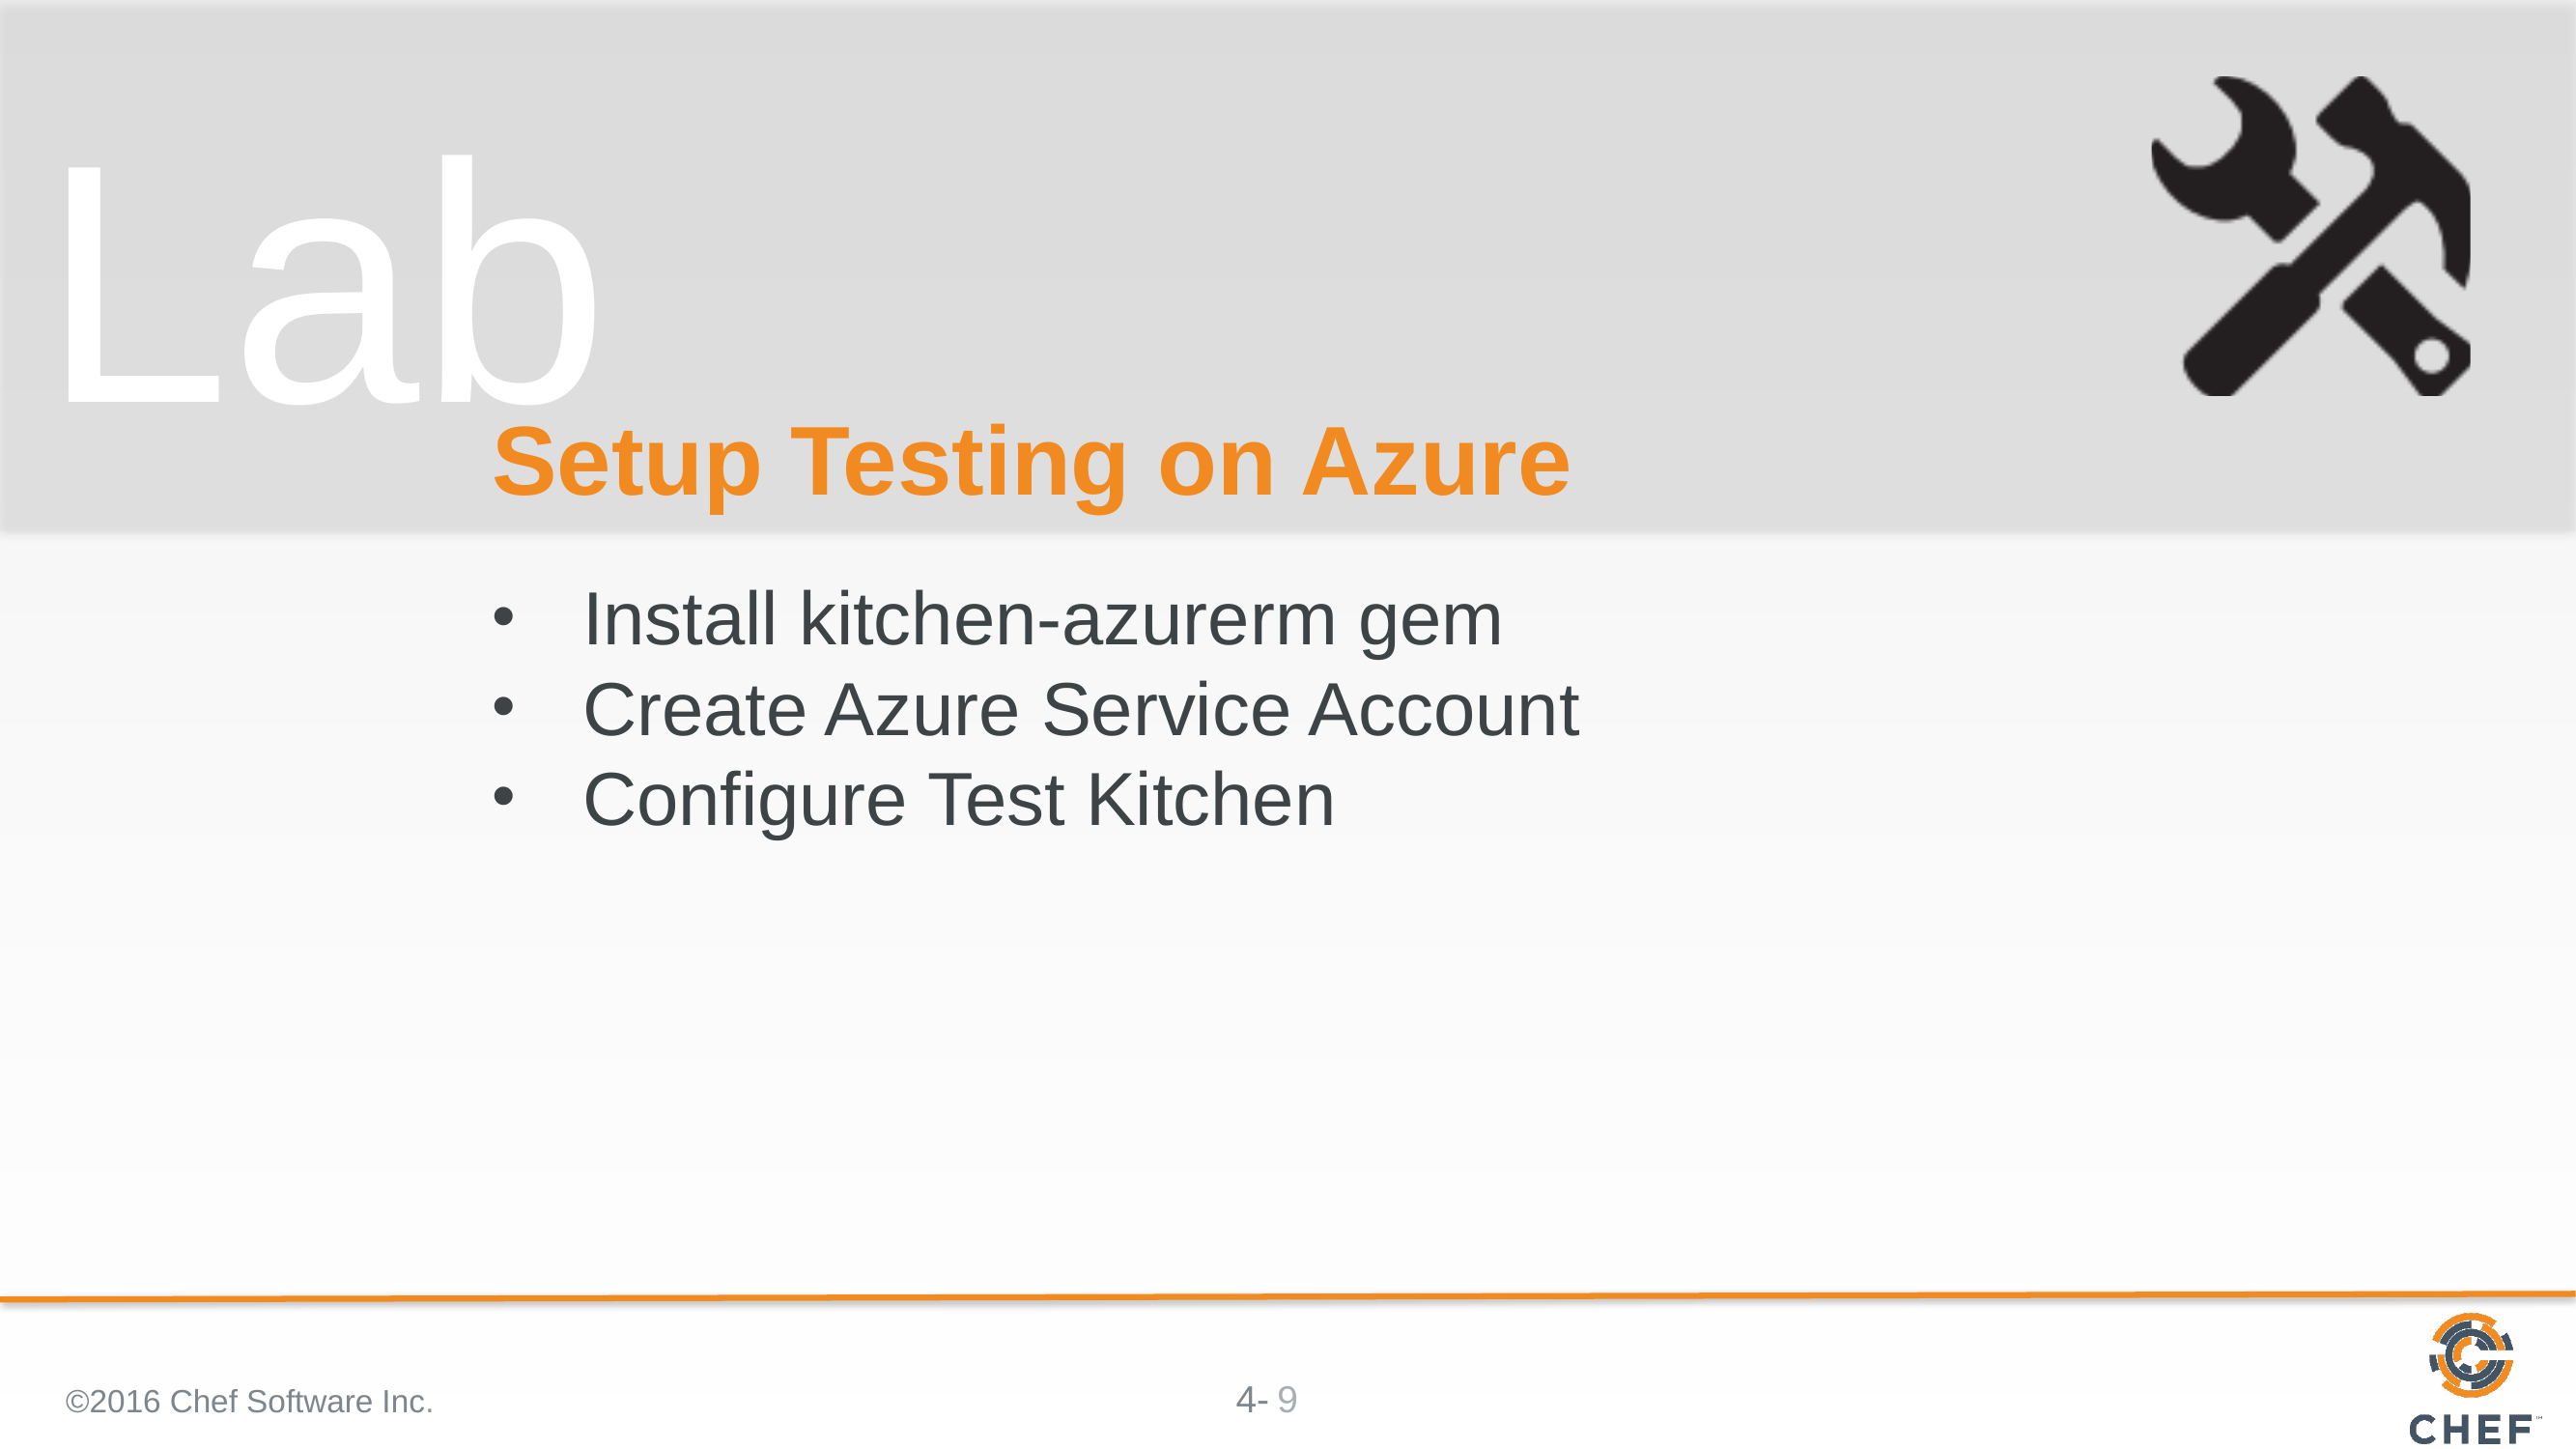

# Setup Testing on Azure
Install kitchen-azurerm gem
Create Azure Service Account
Configure Test Kitchen
©2016 Chef Software Inc.
9